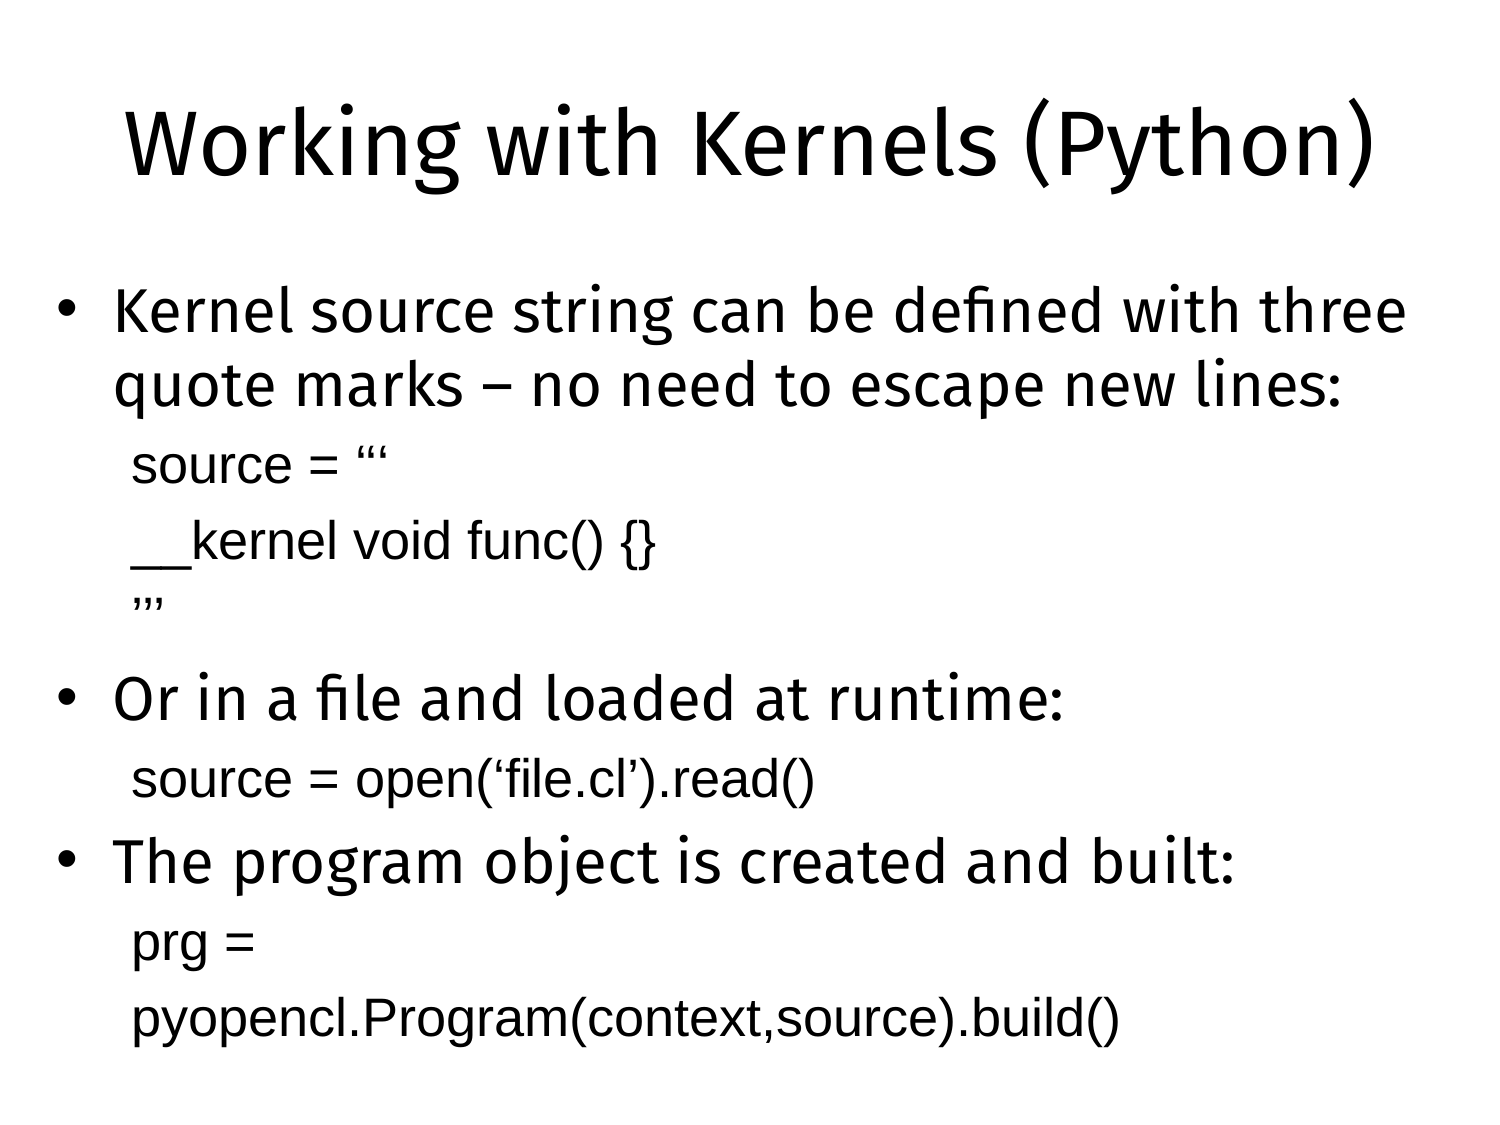

# Working with Kernels (Python)
Kernel source string can be defined with three quote marks – no need to escape new lines:
source = ‘‘‘
	__kernel void func() {}
’’’
Or in a file and loaded at runtime:
source = open(‘file.cl’).read()
The program object is created and built:
prg =
pyopencl.Program(context,source).build()